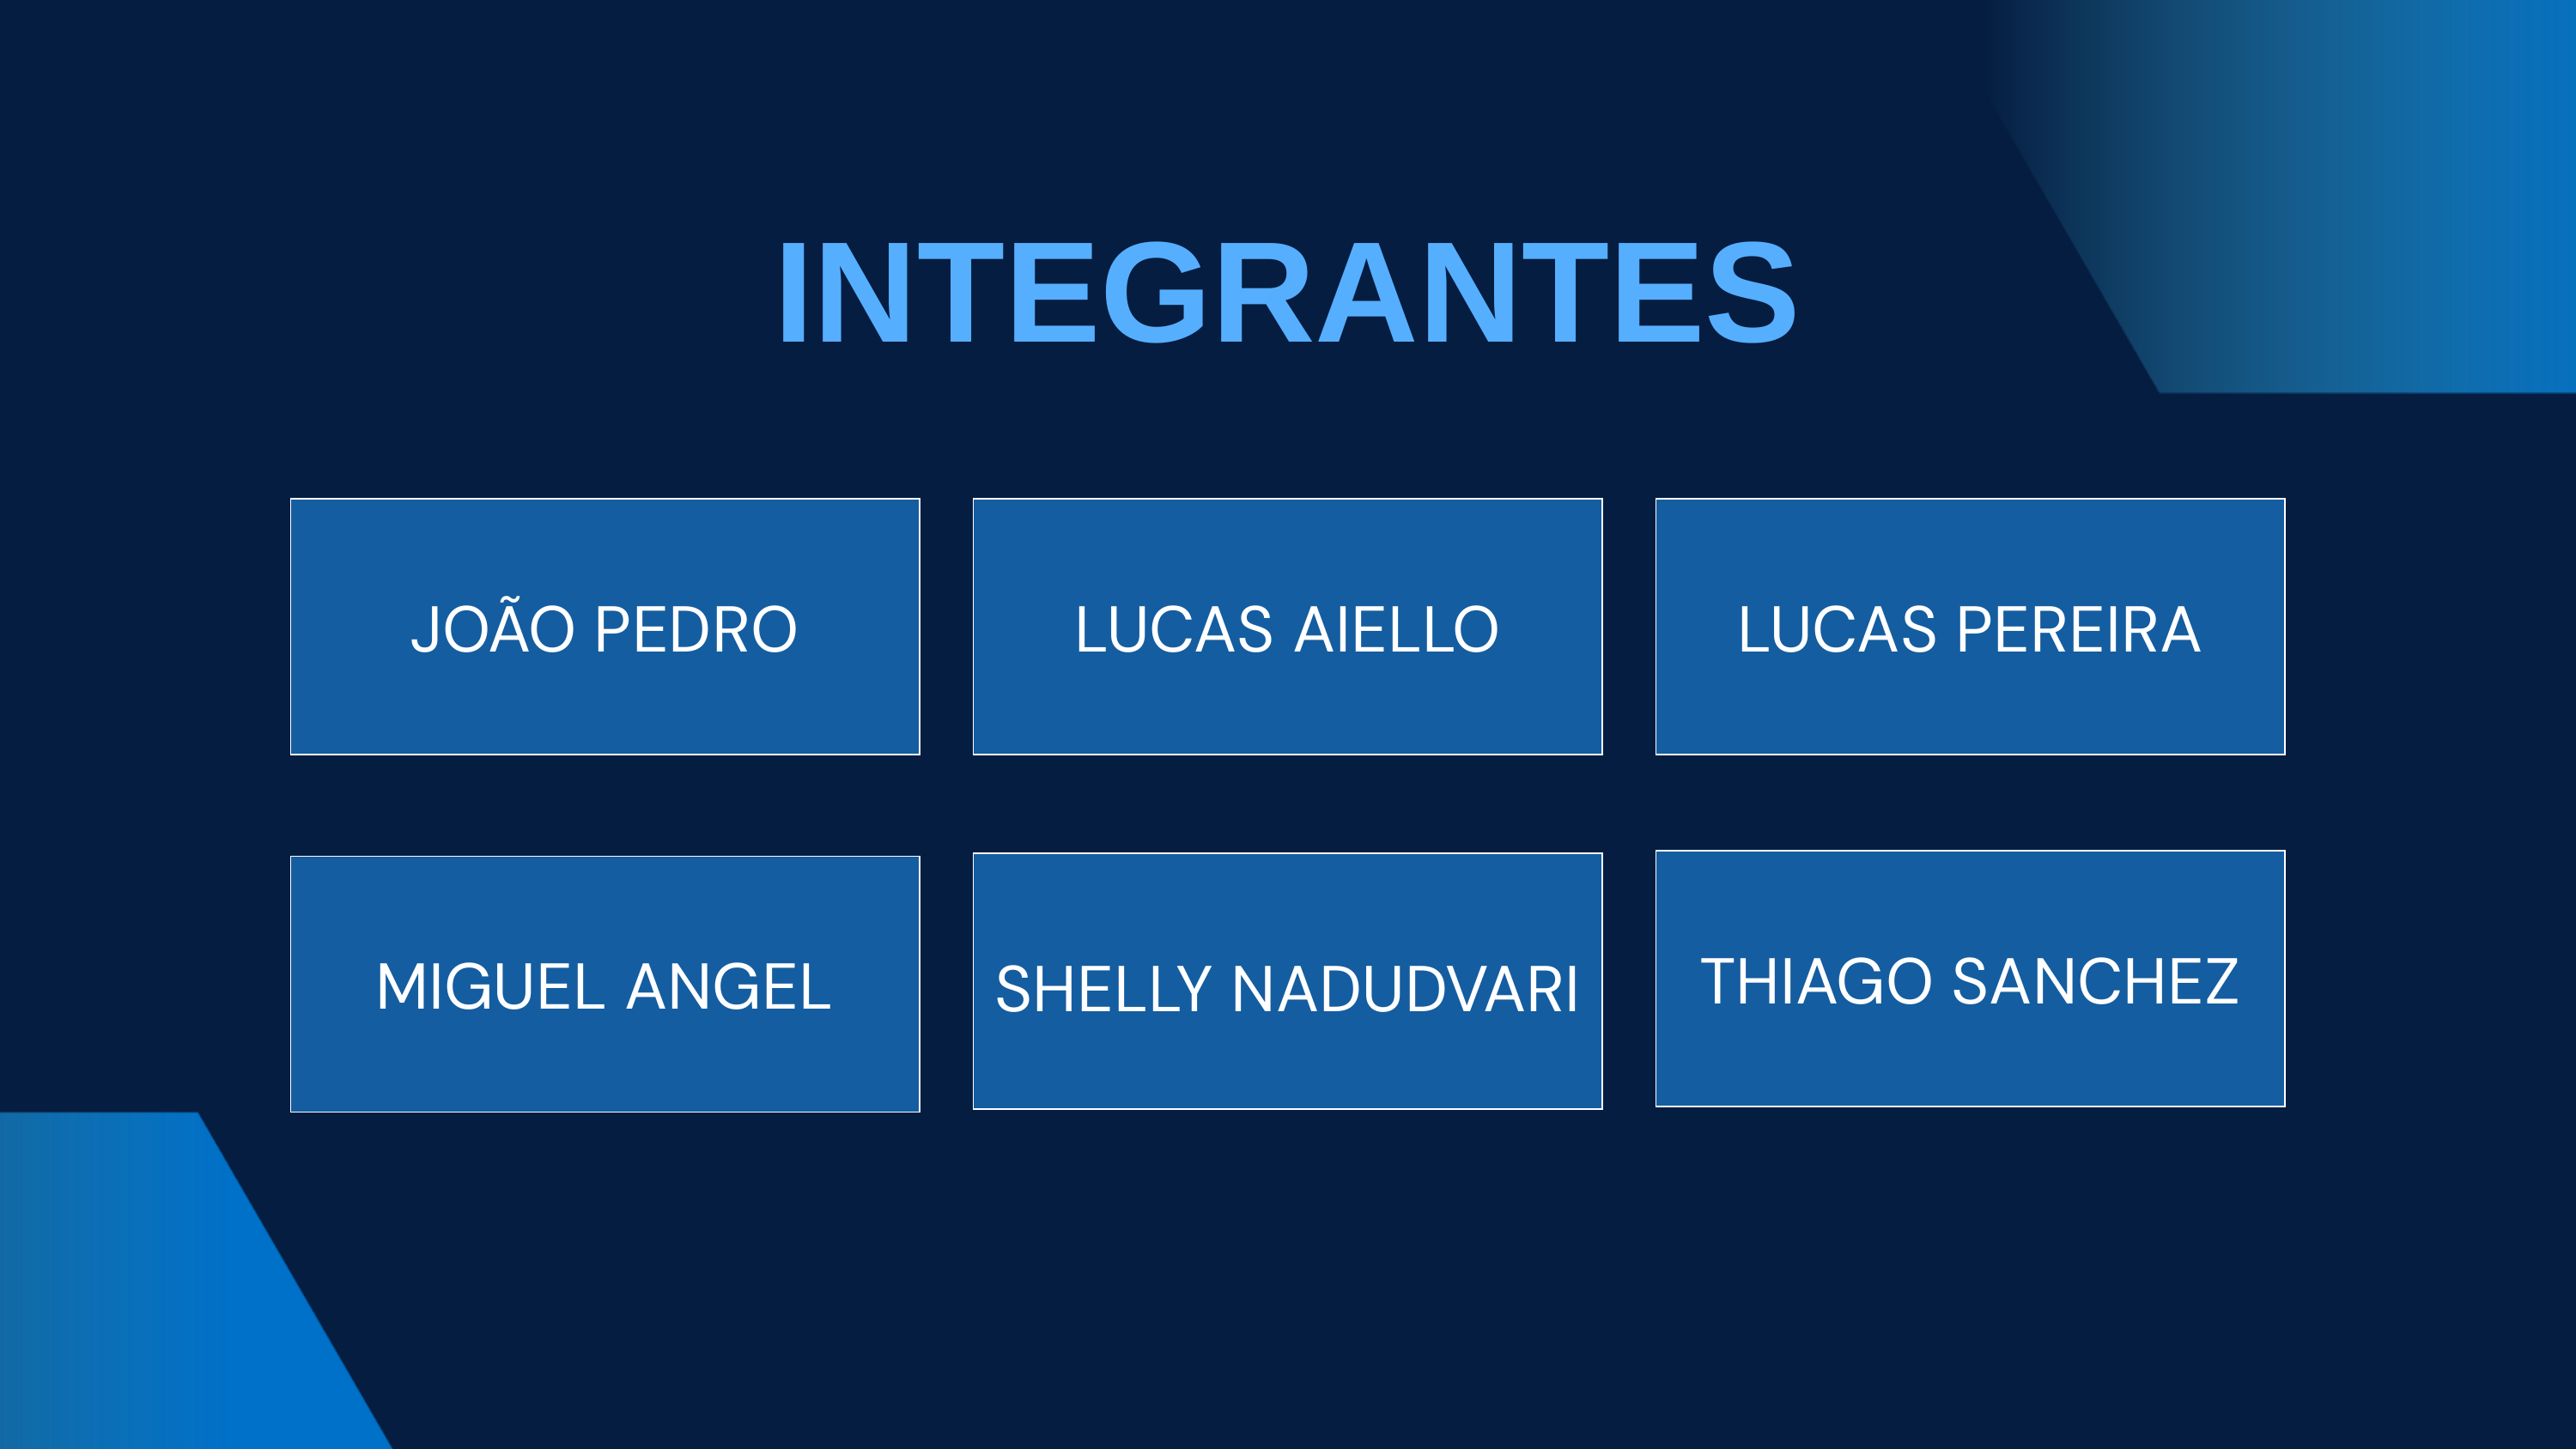

INTEGRANTES

JOÃO PEDRO

LUCAS AIELLO

LUCAS PEREIRA

THIAGO SANCHEZ

SHELLY NADUDVARI

MIGUEL ANGEL